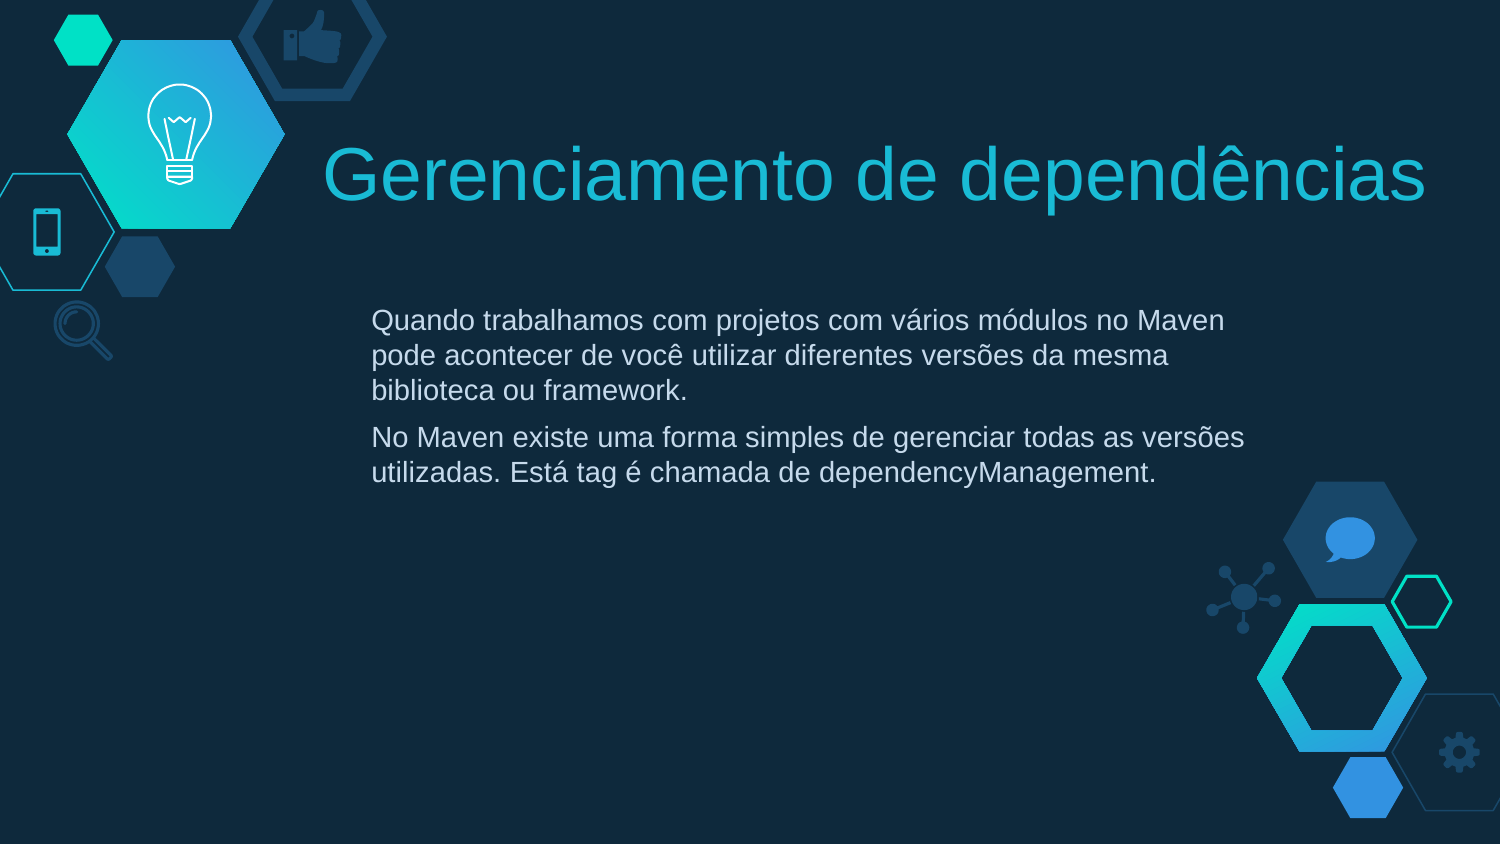

# Gerenciamento de dependências

Quando trabalhamos com projetos com vários módulos no Maven pode acontecer de você utilizar diferentes versões da mesma biblioteca ou framework.
No Maven existe uma forma simples de gerenciar todas as versões utilizadas. Está tag é chamada de dependencyManagement.